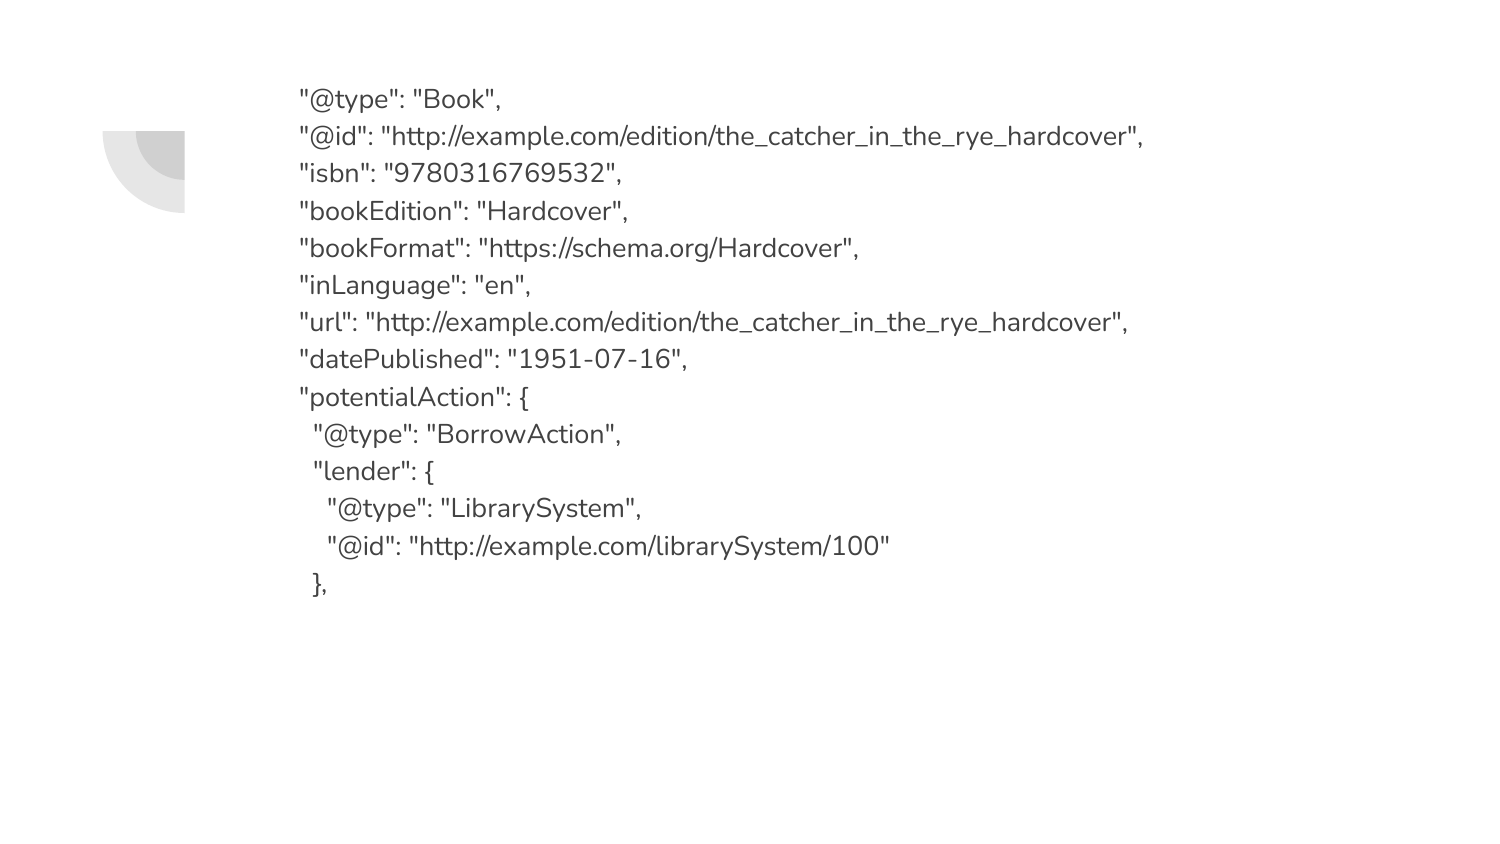

"@type": "Book",
          "@id": "http://example.com/edition/the_catcher_in_the_rye_hardcover",
          "isbn": "9780316769532",
          "bookEdition": "Hardcover",
          "bookFormat": "https://schema.org/Hardcover",
          "inLanguage": "en",
          "url": "http://example.com/edition/the_catcher_in_the_rye_hardcover",
          "datePublished": "1951-07-16",
          "potentialAction": {
            "@type": "BorrowAction",
            "lender": {
              "@type": "LibrarySystem",
              "@id": "http://example.com/librarySystem/100"
            },